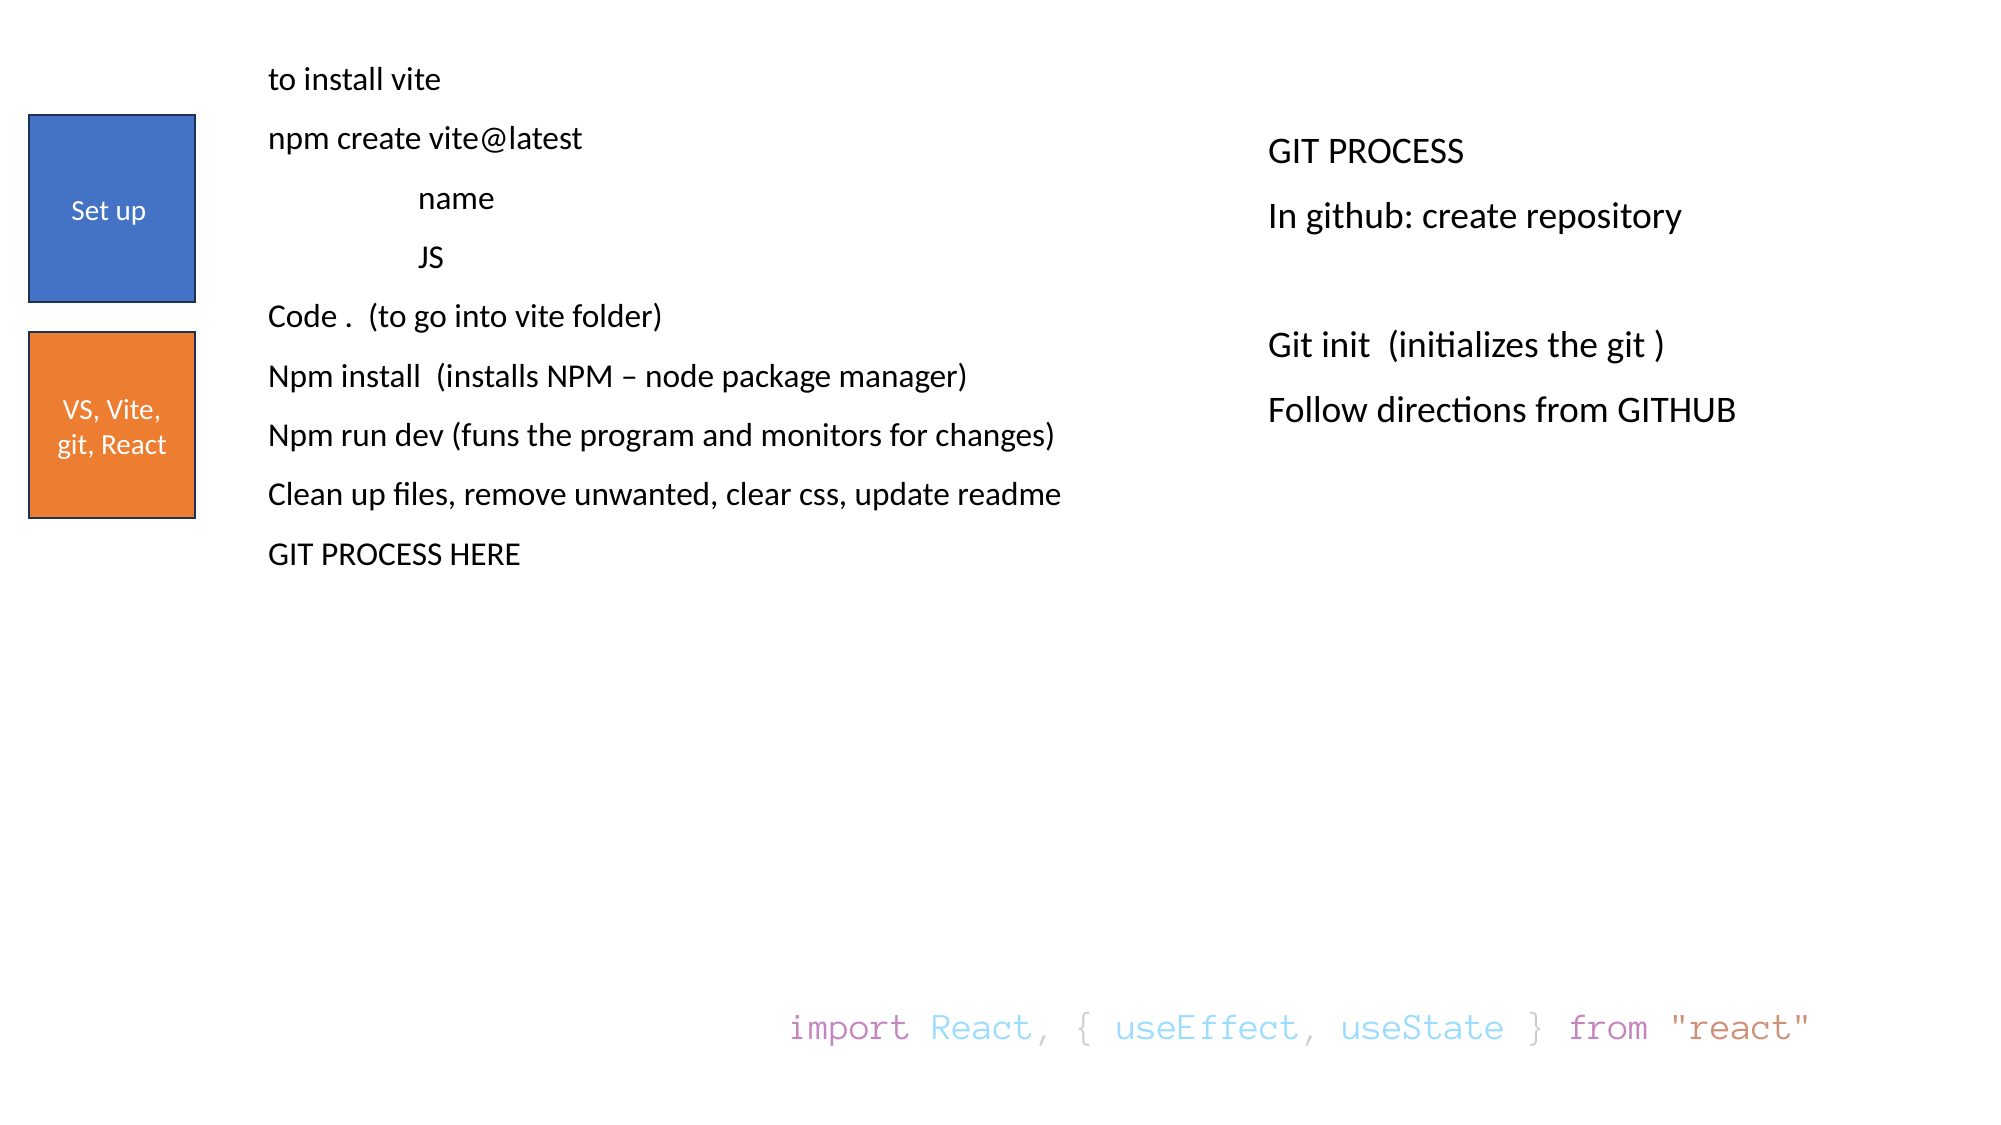

to install vite
npm create vite@latest
	name
	JS
Code .  (to go into vite folder)
Npm install  (installs NPM – node package manager)
Npm run dev (funs the program and monitors for changes)
Clean up files, remove unwanted, clear css, update readme
GIT PROCESS HERE

Set up
GIT PROCESS
In github: create repository

Git init  (initializes the git )
Follow directions from GITHUB
VS, Vite, git, React
import React, { useEffect, useState } from "react"